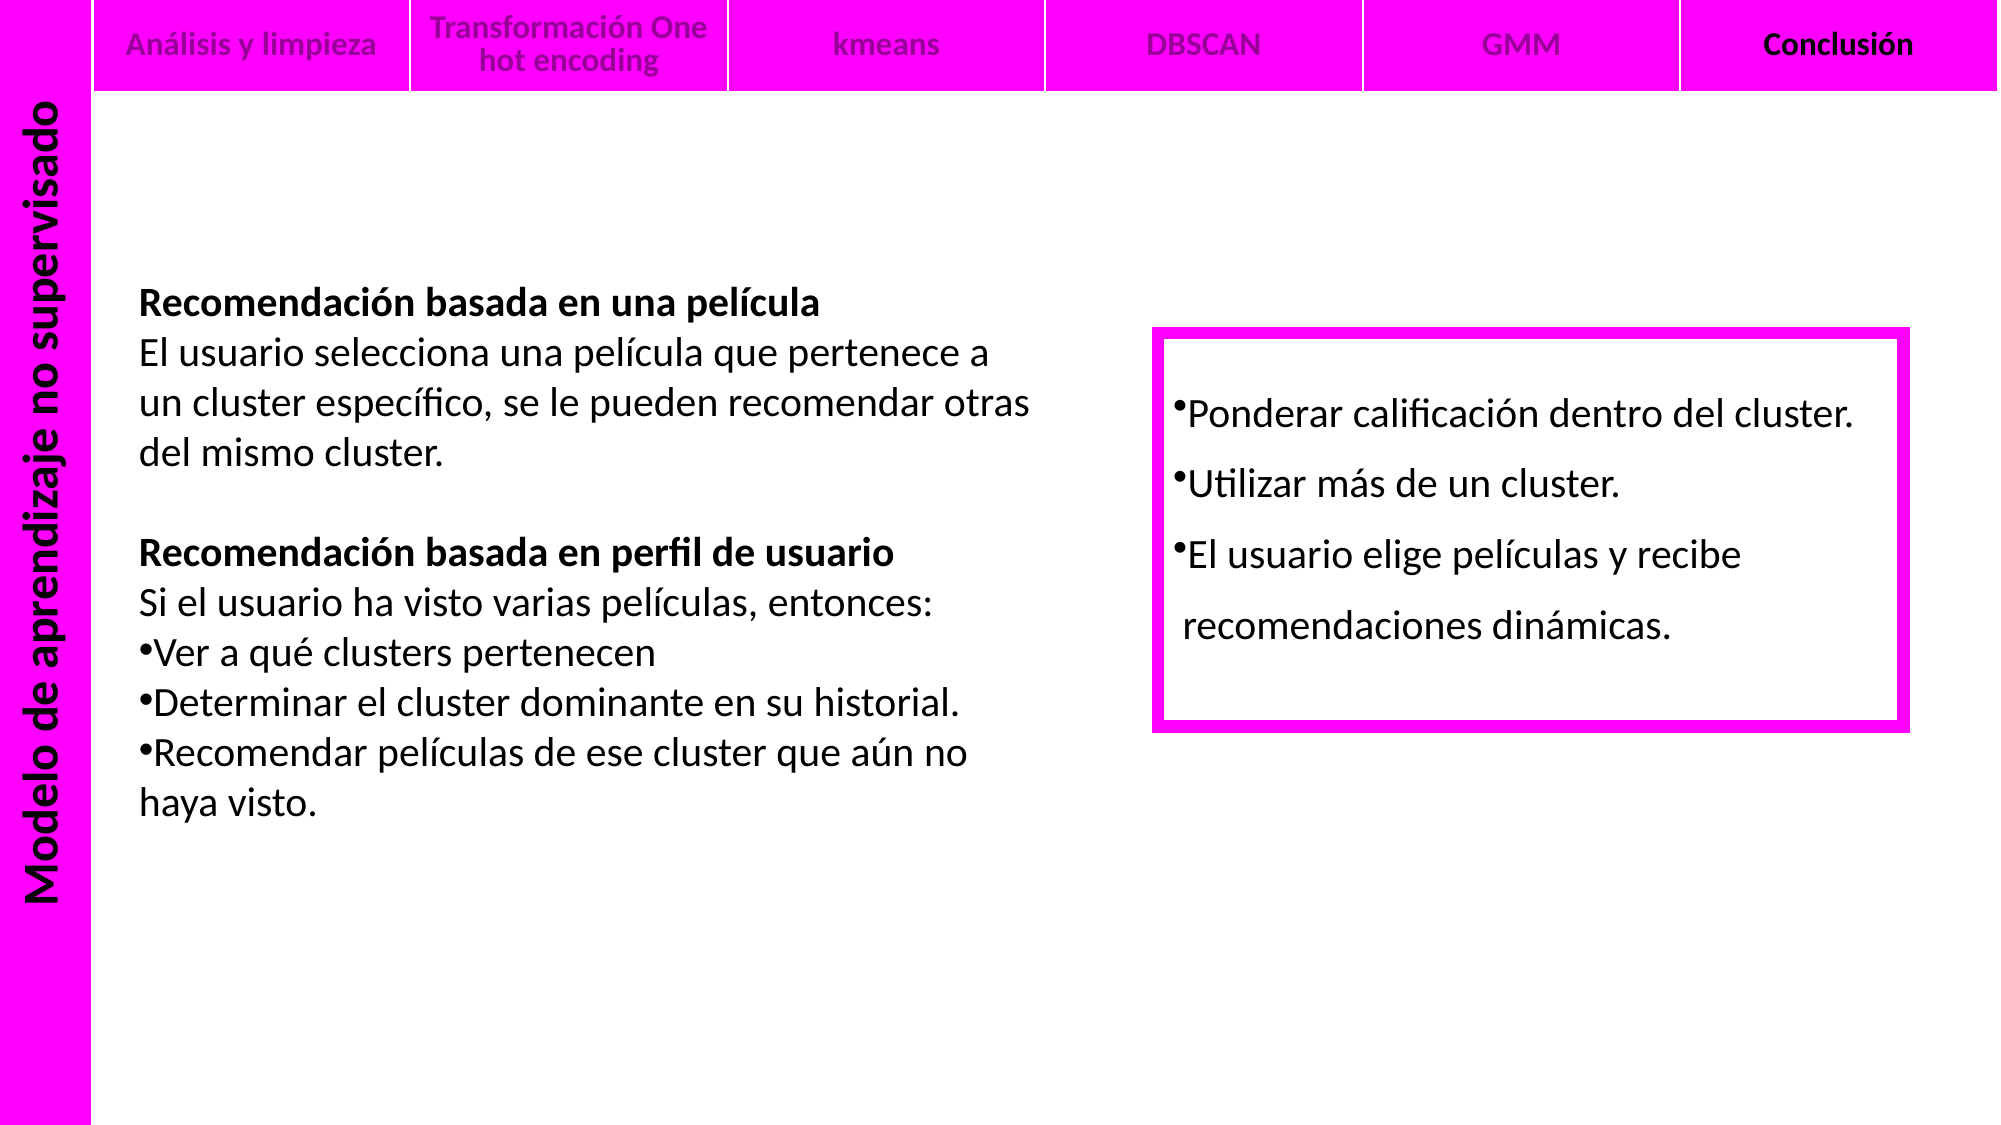

Modelo de aprendizaje no supervisado
Conclusión
| Análisis y limpieza | Transformación One hot encoding | kmeans | DBSCAN | GMM | Conclusión |
| --- | --- | --- | --- | --- | --- |
Conclusión
Durante el proyecto se exploraron varios métodos de agrupamiento no supervisado tras aplicar, en algunos, reducción de dimensionalidad con análisis de Componentes Principales (PCA). Aunque se probaron técnicas como K-Means y DBSCAN, estos métodos no lograron una separación adecuada de los clusters. En contraste, el algoritmo GMM resultó ser el más útil, ya que logró identificar agrupamientos más coherentes y significativos.
Resultados:
Cluster 0(contiene la mayoría de peliculas):
-Tiene una calificación promedio más baja. Se caracteriza por tener películas de origen USA y idioma ingles.
Cluster 1:
-Se caracteriza por tener una calificación promedio mayor al 0 y son peliculas antiguas provenientes de origen europeo.
Cluster 2:
-Esta compuesto por peliculas japonesas y tiene la calificación promedio mas alta.
Respecto a los componentes de PCA, el componente principal 1 (PC1) está dominado por variables relacionadas con lenguaje y país (ej. inglés, USA, japonés, Japón, italiano, Italia, francés, Francia). Esto indica que PC1 está capturando una gran parte de la variabilidad basada en la localización geográfica y el idioma.
Debido a que la variable Calificación promedio es la que utilizaremos para cumplir con nuetro objetivo de analisis, recomendaremos las peliculas del cluster 2.

Recomendación basada en una película
El usuario selecciona una película que pertenece a
un cluster específico, se le pueden recomendar otras
del mismo cluster.

Recomendación basada en perfil de usuario
Si el usuario ha visto varias películas, entonces:
Ver a qué clusters pertenecen
Determinar el cluster dominante en su historial.
Recomendar películas de ese cluster que aún no
haya visto.

Ponderar calificación dentro del cluster.
Utilizar más de un cluster.
El usuario elige películas y recibe
 recomendaciones dinámicas.